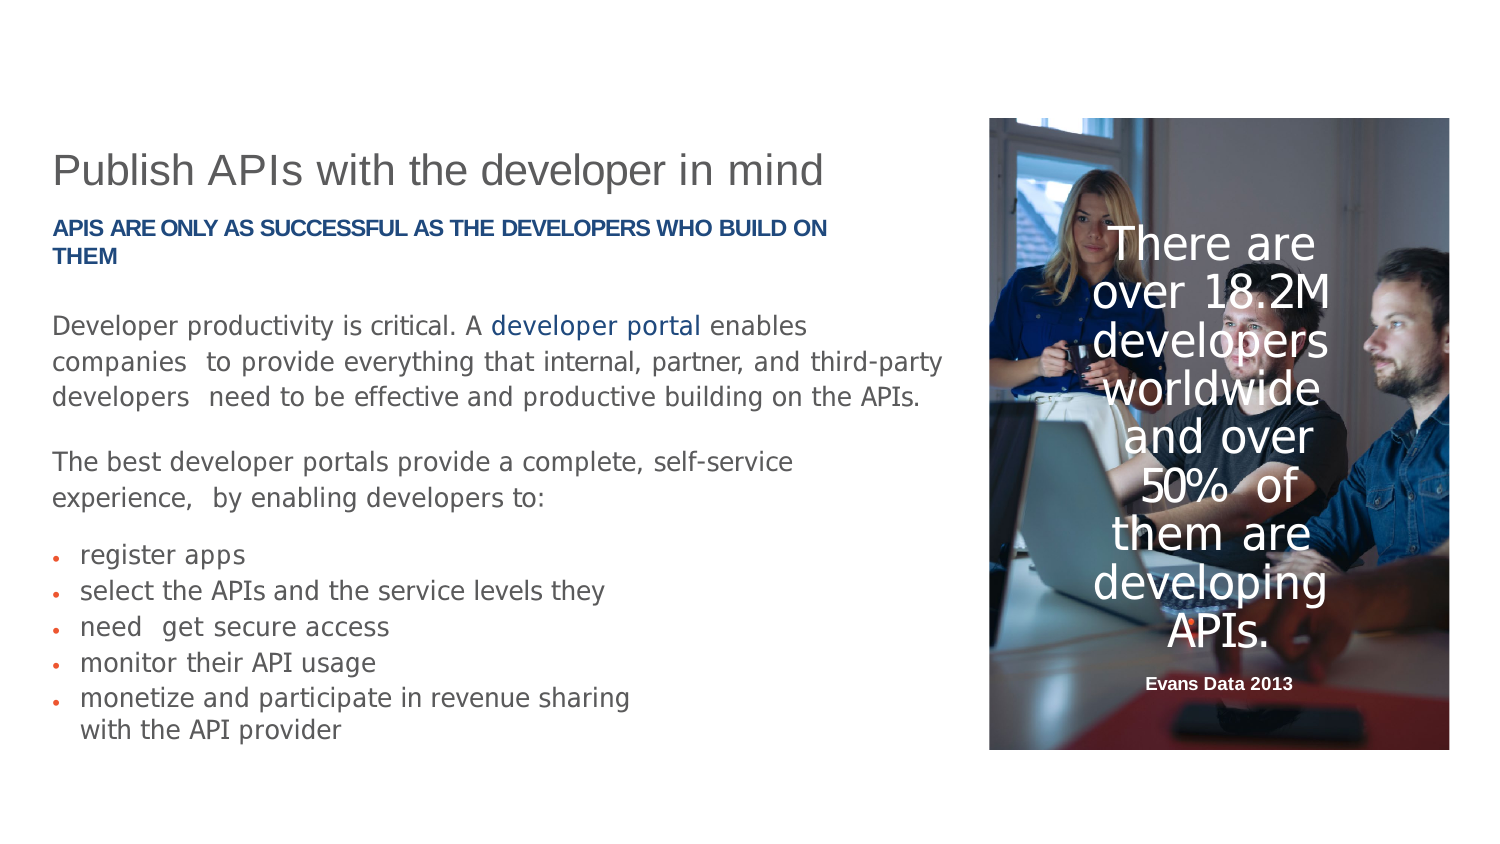

Publish APIs with the developer in mind
APIS ARE ONLY AS SUCCESSFUL AS THE DEVELOPERS WHO BUILD ON THEM
There are  over 18.2M  developers  worldwide  and over 50%  of them are  developing  APIs.
Evans Data 2013
Developer productivity is critical. A developer portal enables companies  to provide everything that internal, partner, and third-party developers  need to be effective and productive building on the APIs.
The best developer portals provide a complete, self-service experience,  by enabling developers to:
register apps
select the APIs and the service levels they need  get secure access
monitor their API usage
monetize and participate in revenue sharing with the API provider
•
•
•
•
•